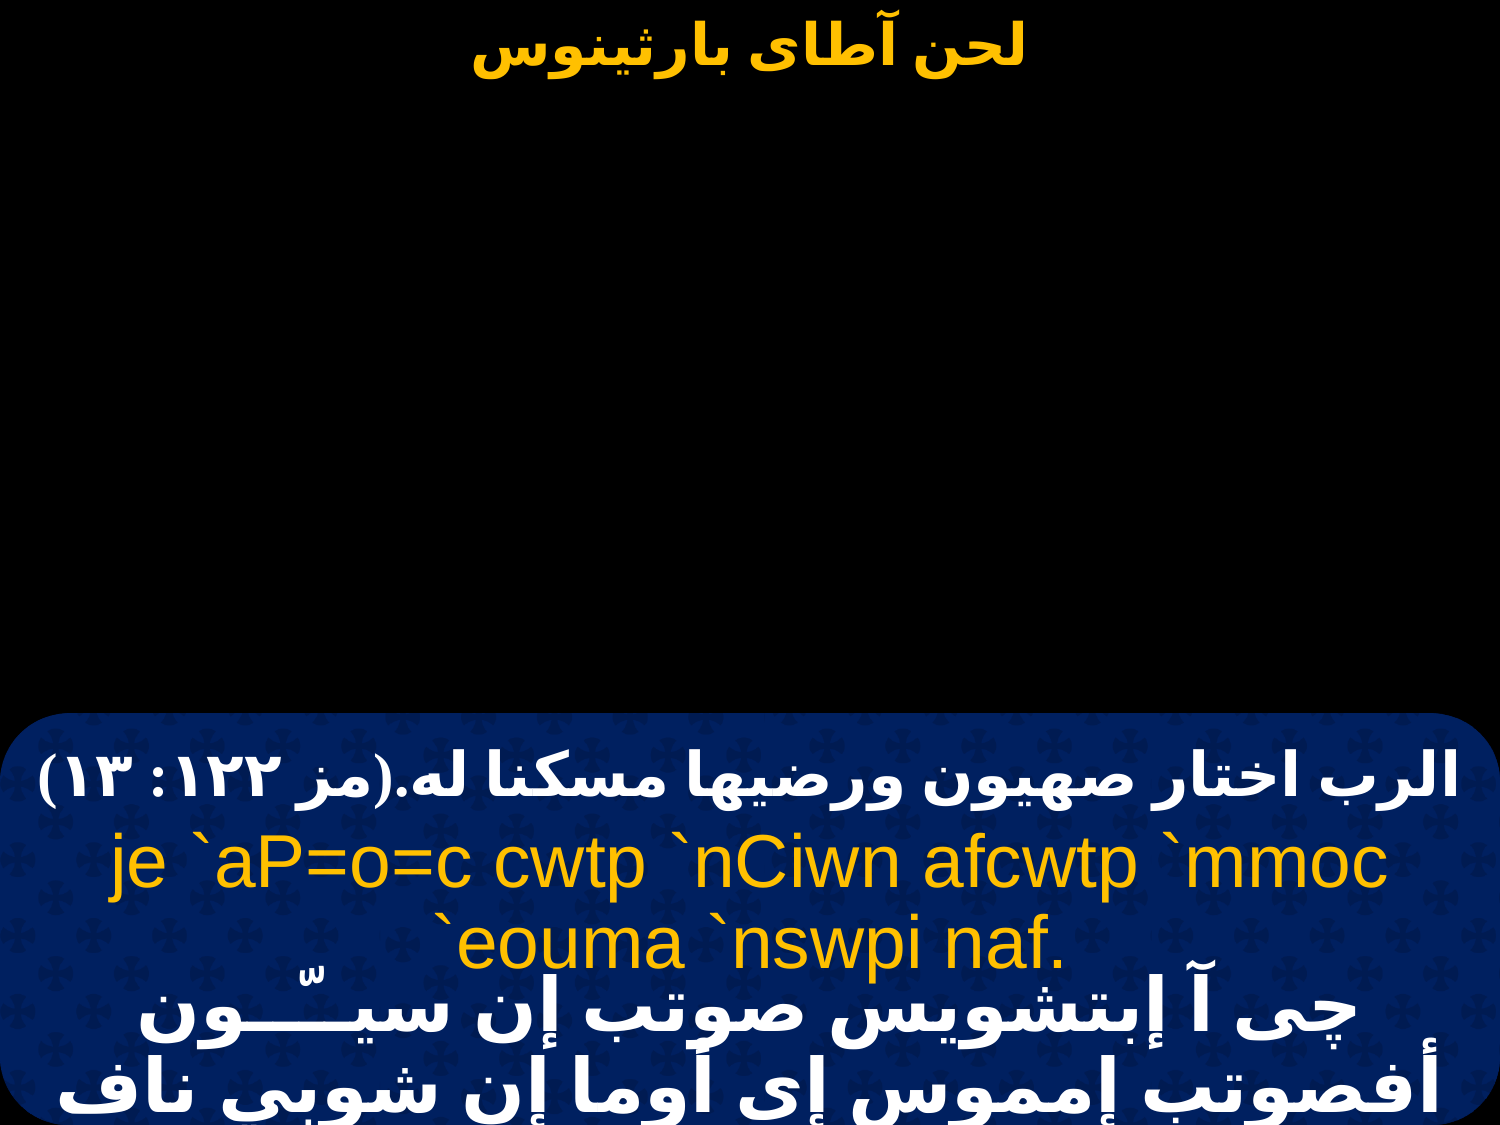

الرب اختار صهيون ورضيها مسكنا له.(مز ١٢٢: ١٣)
je `aP=o=c cwtp `nCiwn afcwtp `mmoc `eouma `nswpi naf.
چى آ إبتشويس صوتب إن سيــّــون أفصوتب إمموس إى أوما إن شوبي ناف